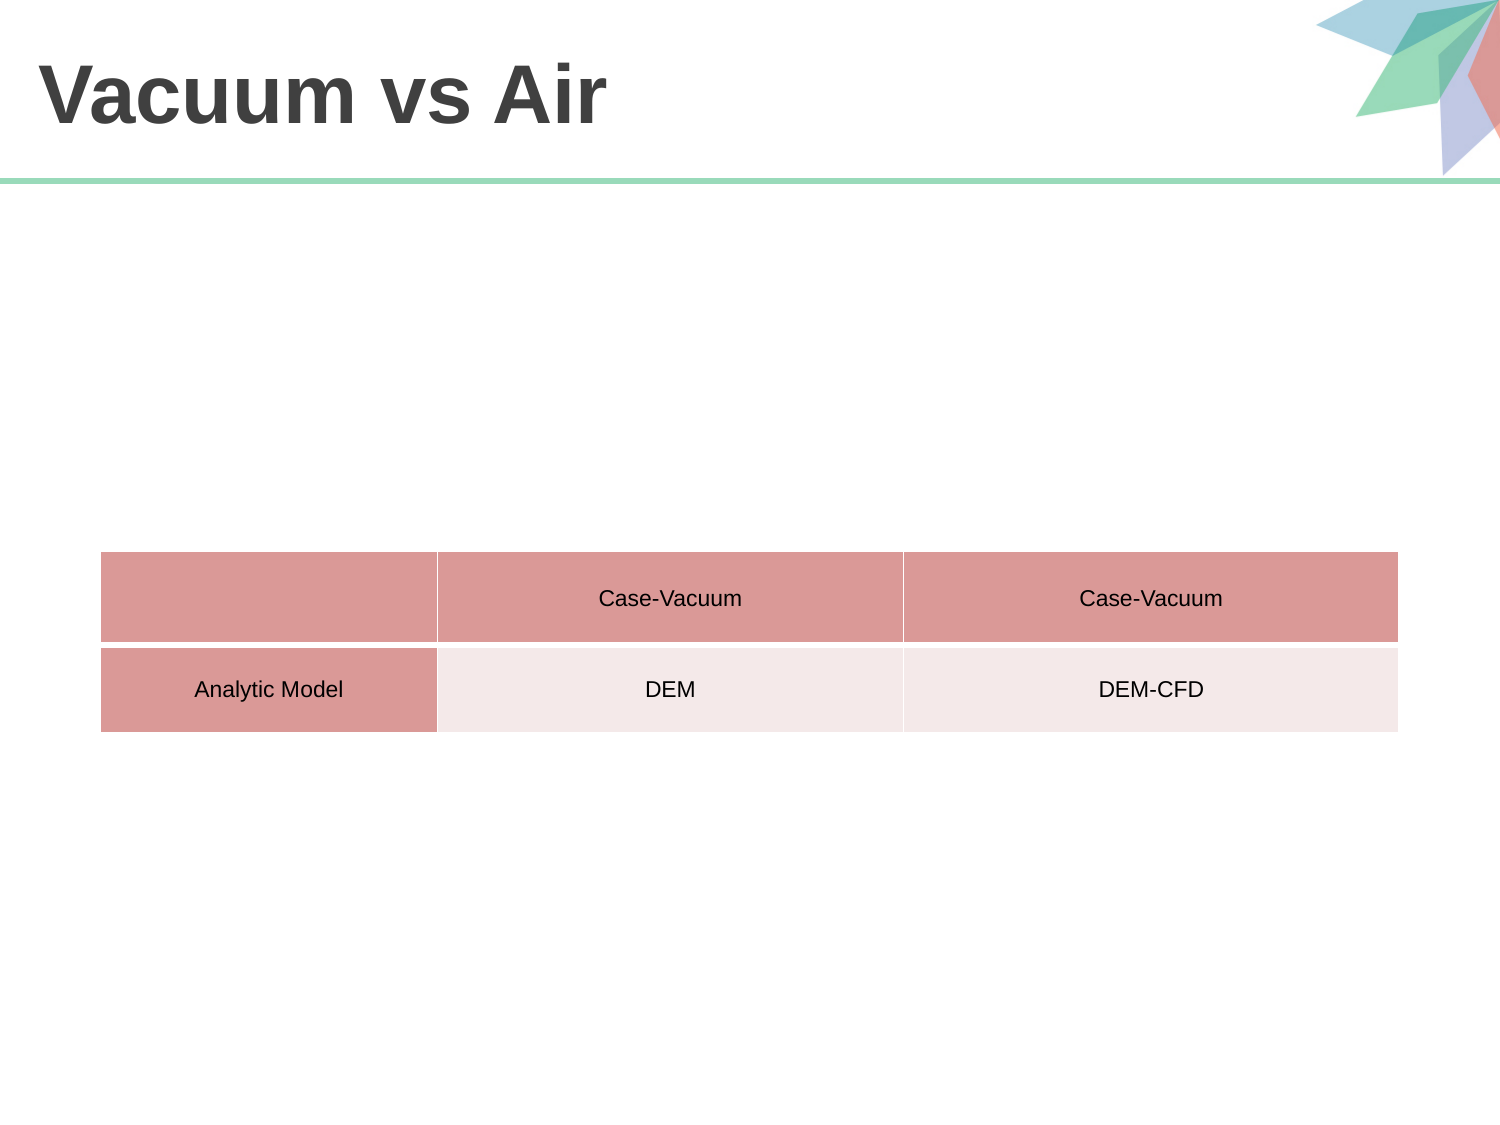

# Vacuum vs Air

|  | Case-Vacuum | Case-Vacuum |
| --- | --- | --- |
| Analytic Model | DEM | DEM-CFD |